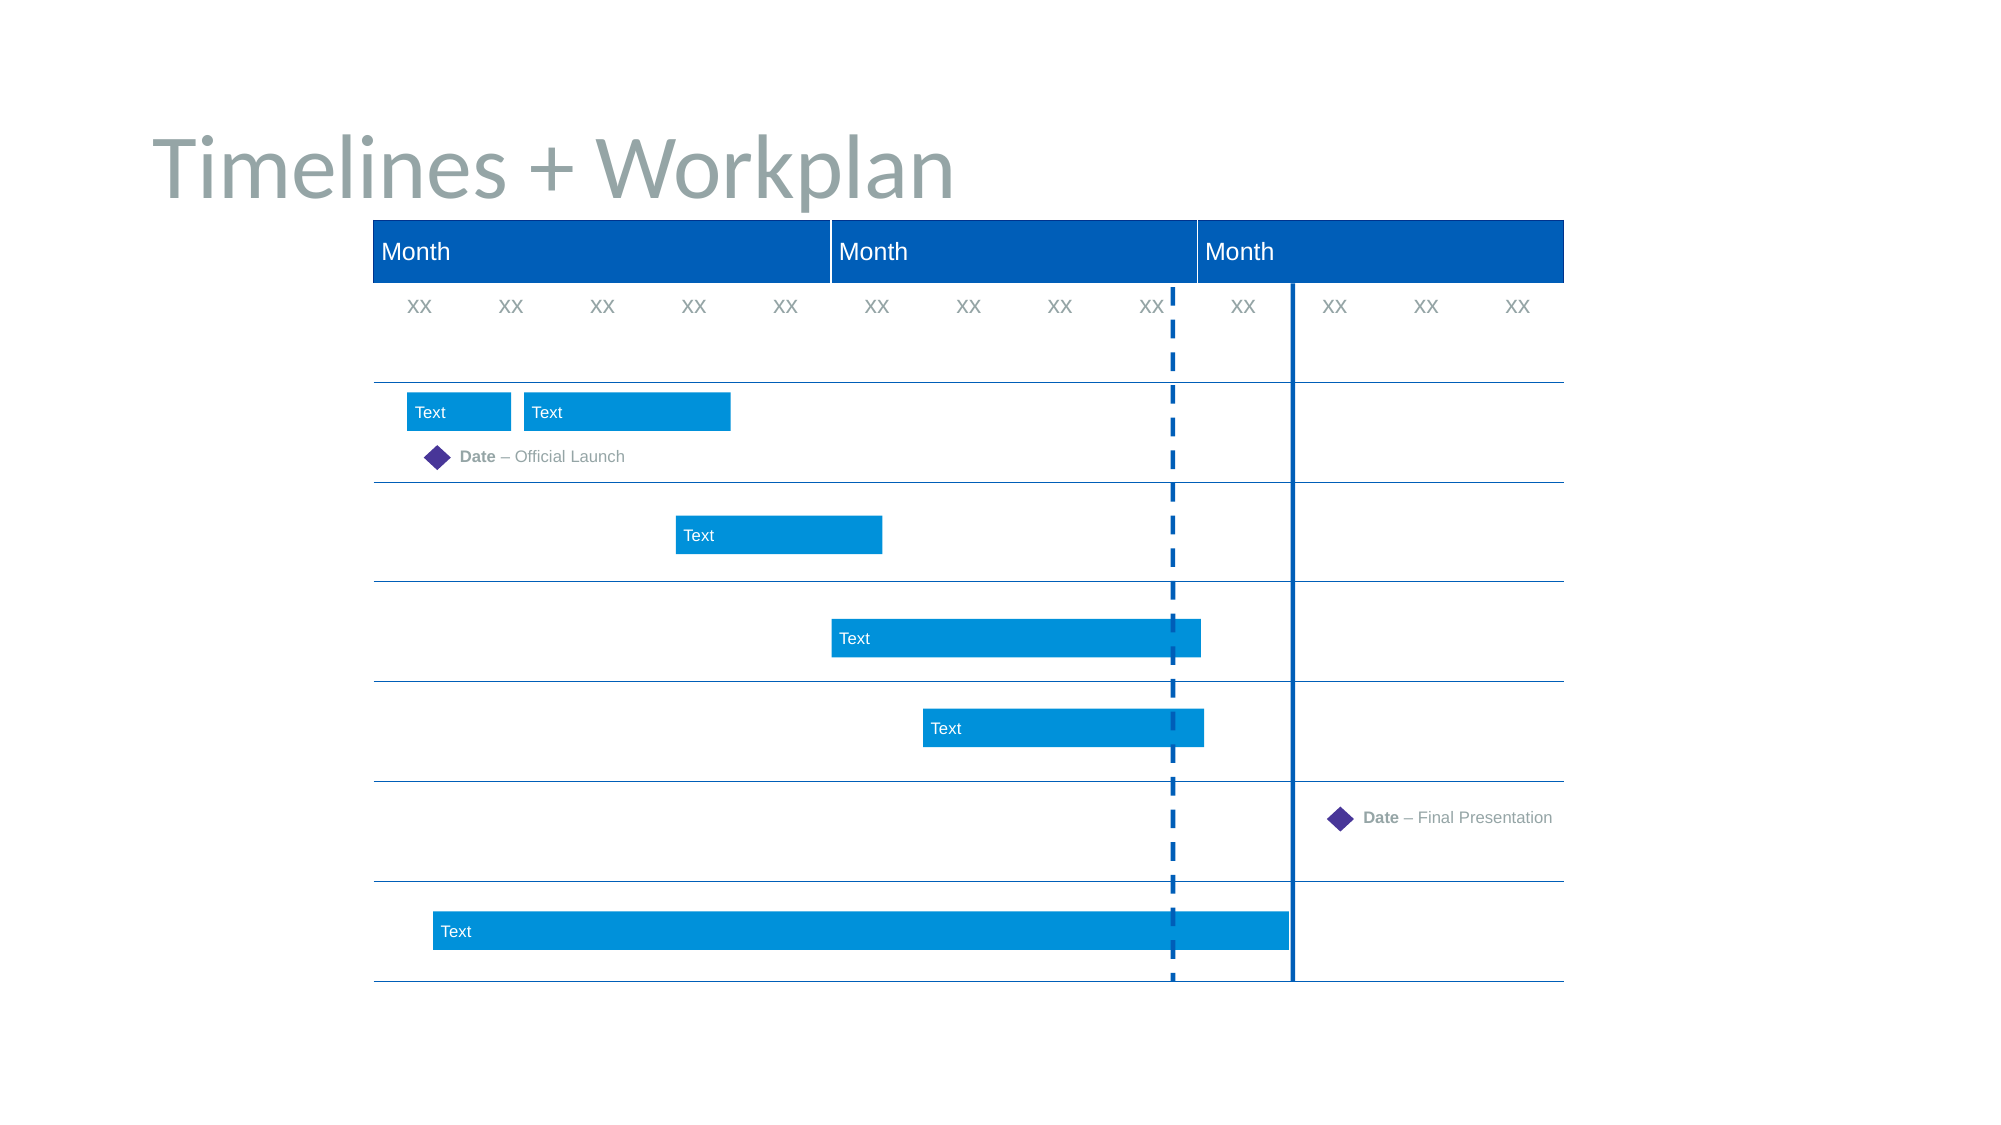

# Timelines + Workplan
| Month |  |  |  |  | Month |  |  |  | Month |  |  |  |
| --- | --- | --- | --- | --- | --- | --- | --- | --- | --- | --- | --- | --- |
| xx | xx | xx | xx | xx | xx | xx | xx | xx | xx | xx | xx | xx |
|  |  |  |  |  |  |  |  |  |  |  |  |  |
|  |  |  |  |  |  |  |  |  |  |  |  |  |
|  |  |  |  |  |  |  |  |  |  |  |  |  |
|  |  |  |  |  |  |  |  |  |  |  |  |  |
|  |  |  |  |  |  |  |  |  |  |  |  |  |
|  |  |  |  |  |  |  |  |  |  |  |  |  |

Text
Text
Date – Official Launch

Text
Text
Text
Date – Final Presentation

Text